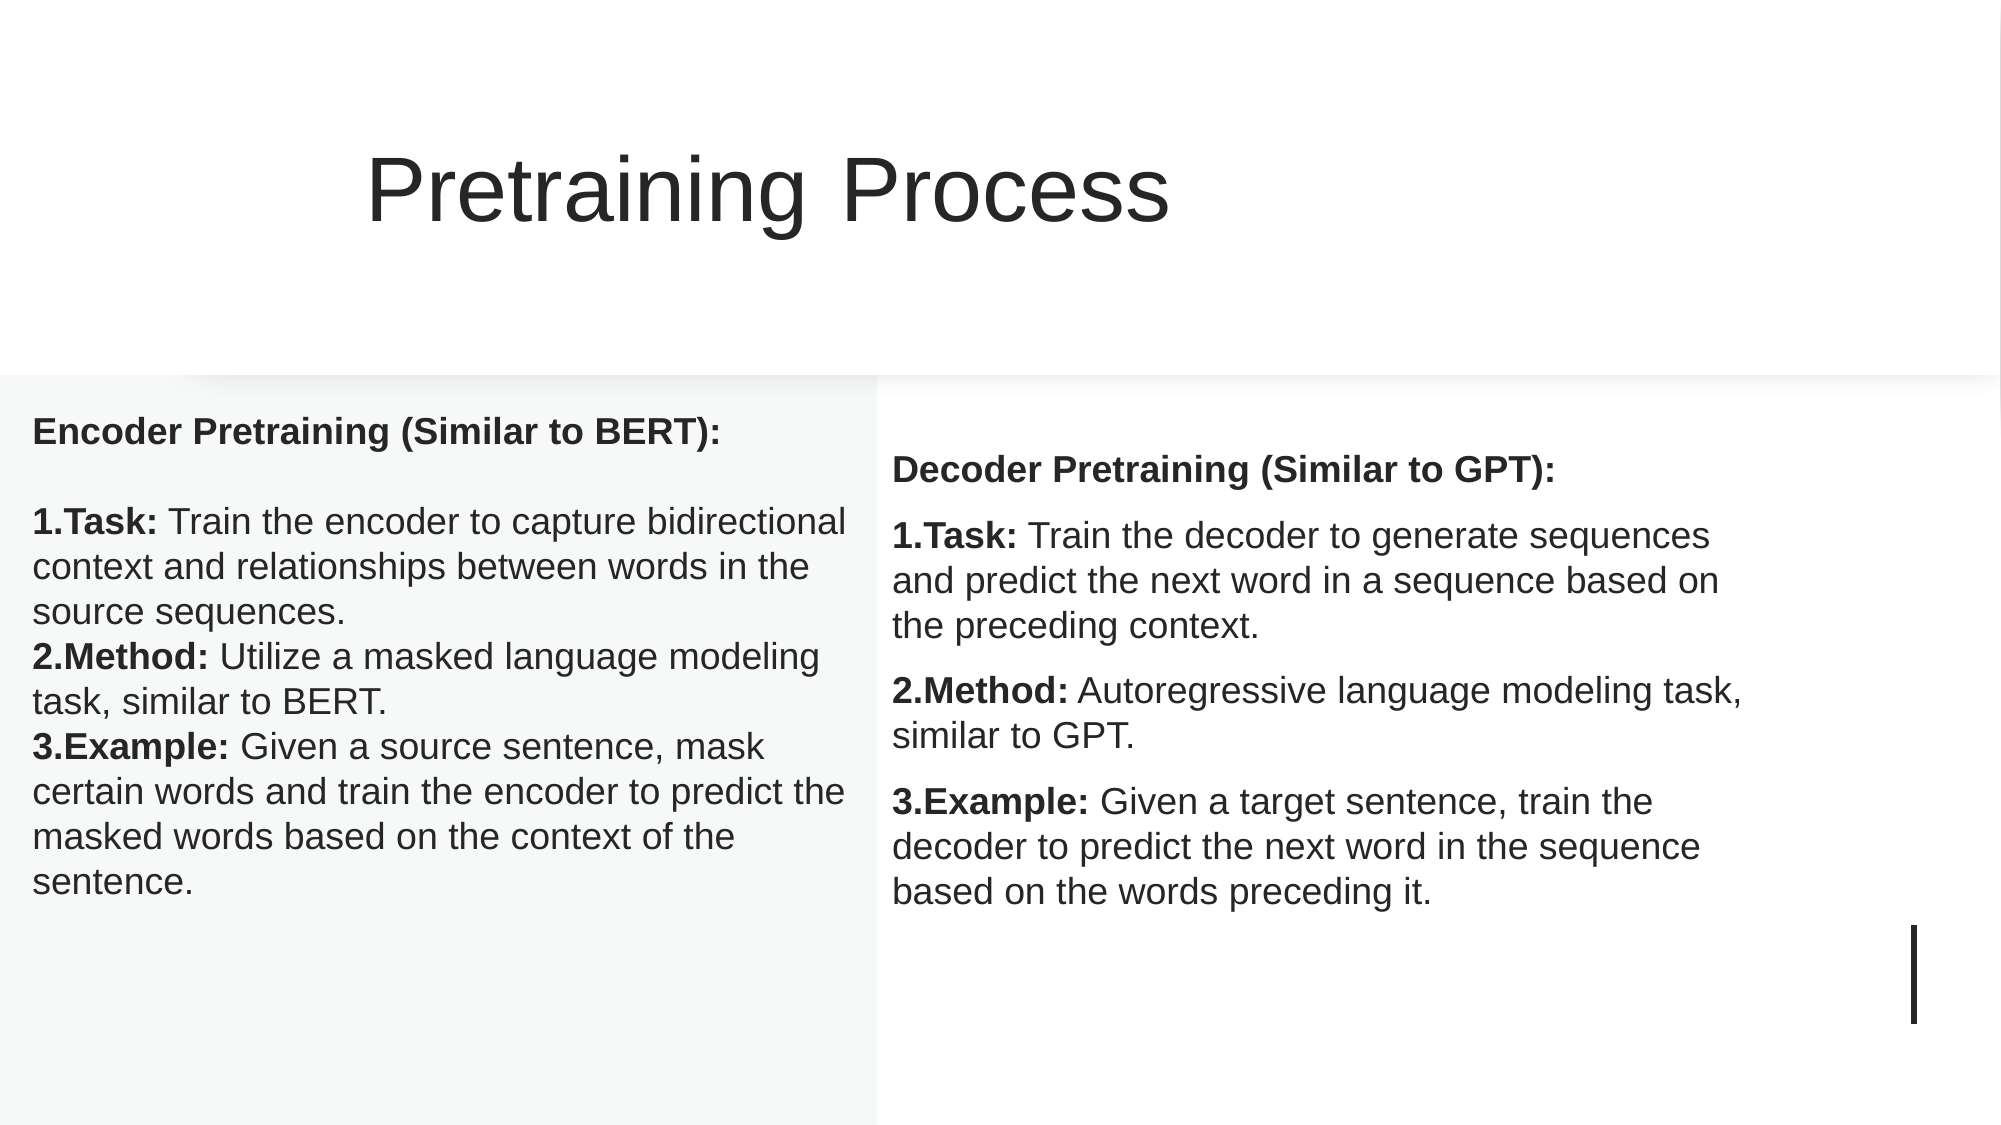

Pretraining   Process
#

Encoder Pretraining (Similar to BERT):

Task: Train the encoder to capture bidirectional context and relationships between words in the source sequences.
Method: Utilize a masked language modeling task, similar to BERT.
Example: Given a source sentence, mask certain words and train the encoder to predict the masked words based on the context of the sentence.

Decoder Pretraining (Similar to GPT):
Task: Train the decoder to generate sequences and predict the next word in a sequence based on the preceding context.
Method: Autoregressive language modeling task, similar to GPT.
Example: Given a target sentence, train the decoder to predict the next word in the sequence based on the words preceding it.